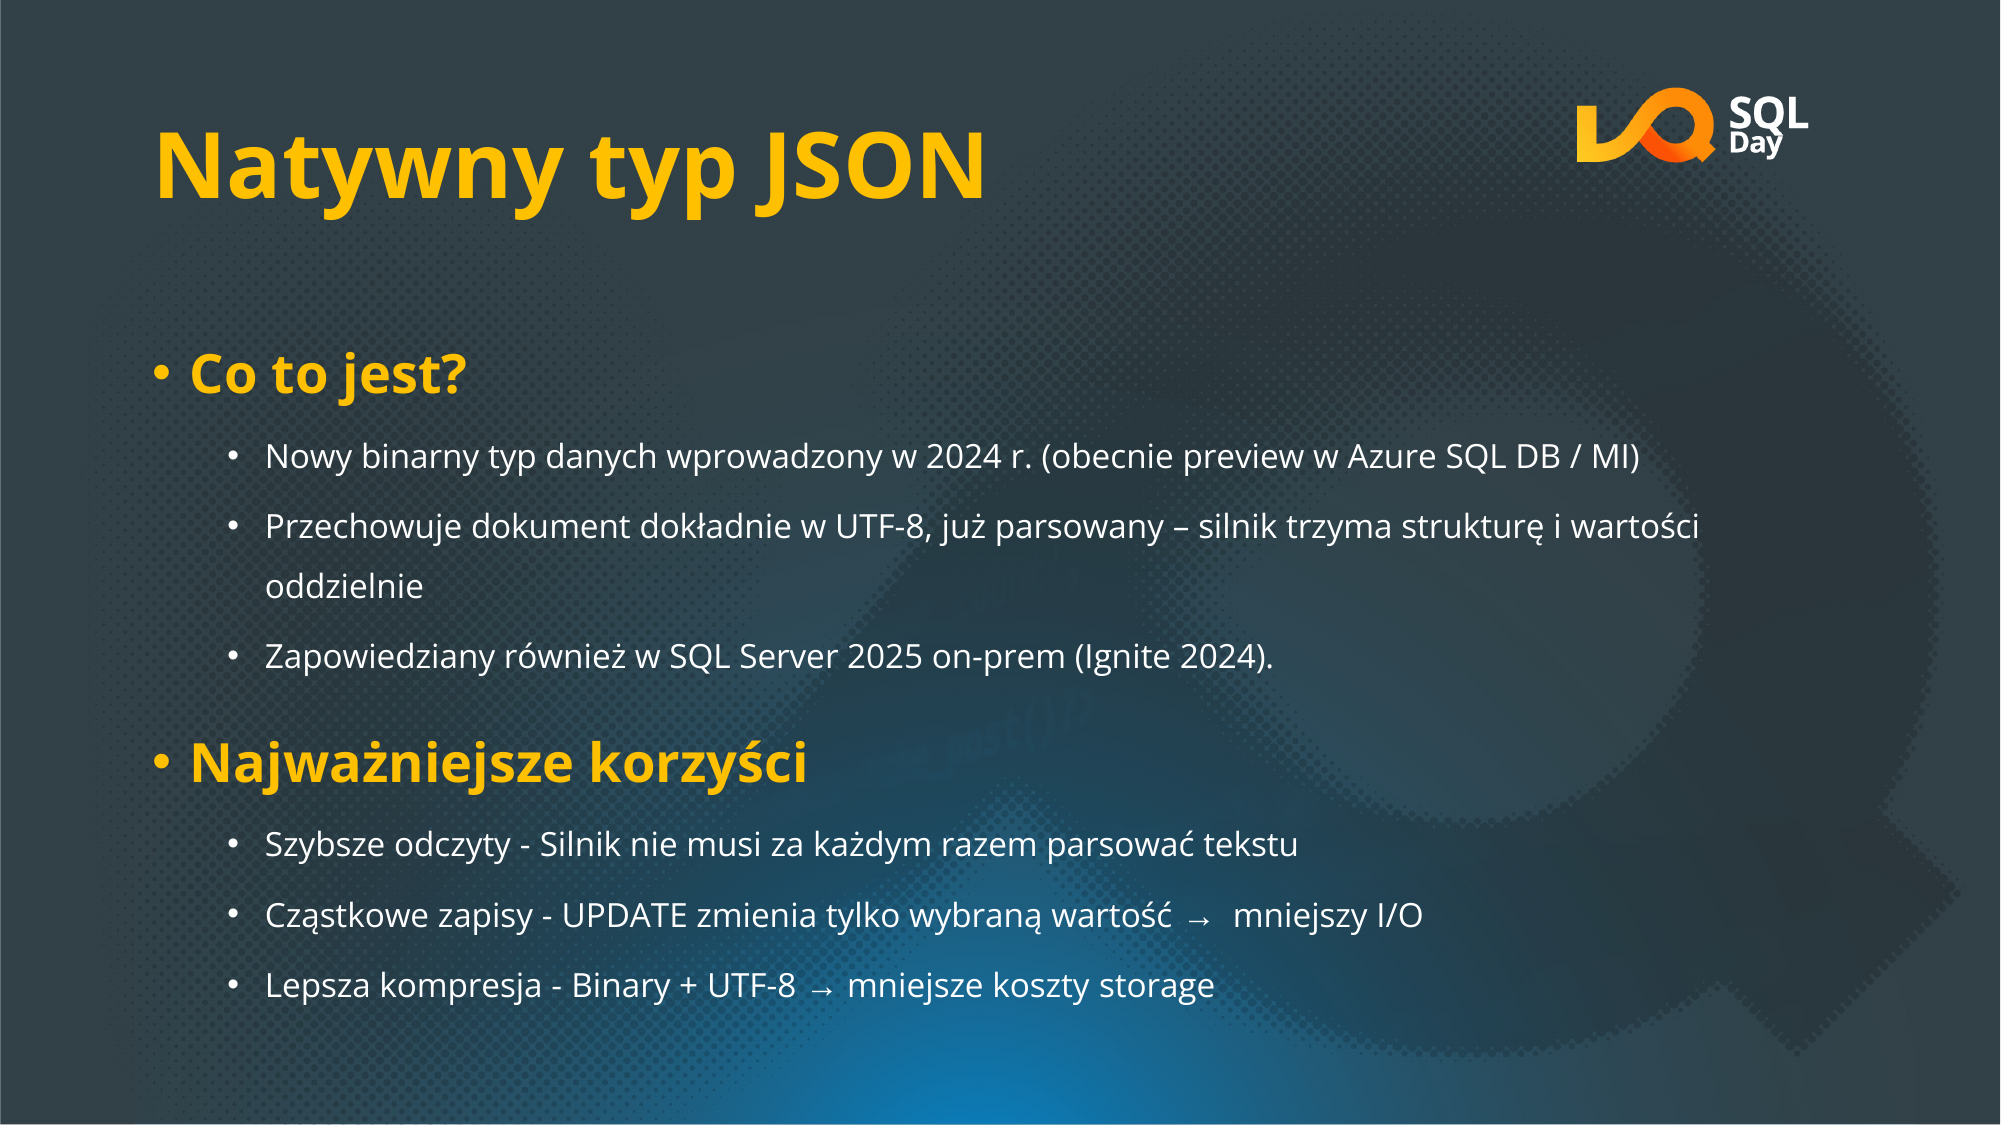

# Natywny typ JSON
Co to jest?
Nowy binarny typ danych wprowadzony w 2024 r. (obecnie preview w Azure SQL DB / MI)
Przechowuje dokument dokładnie w UTF-8, już parsowany – silnik trzyma strukturę i wartości oddzielnie
Zapowiedziany również w SQL Server 2025 on-prem (Ignite 2024).
Najważniejsze korzyści
Szybsze odczyty - Silnik nie musi za każdym razem parsować tekstu
Cząstkowe zapisy - UPDATE zmienia tylko wybraną wartość →  mniejszy I/O
Lepsza kompresja - Binary + UTF-8 → mniejsze koszty storage